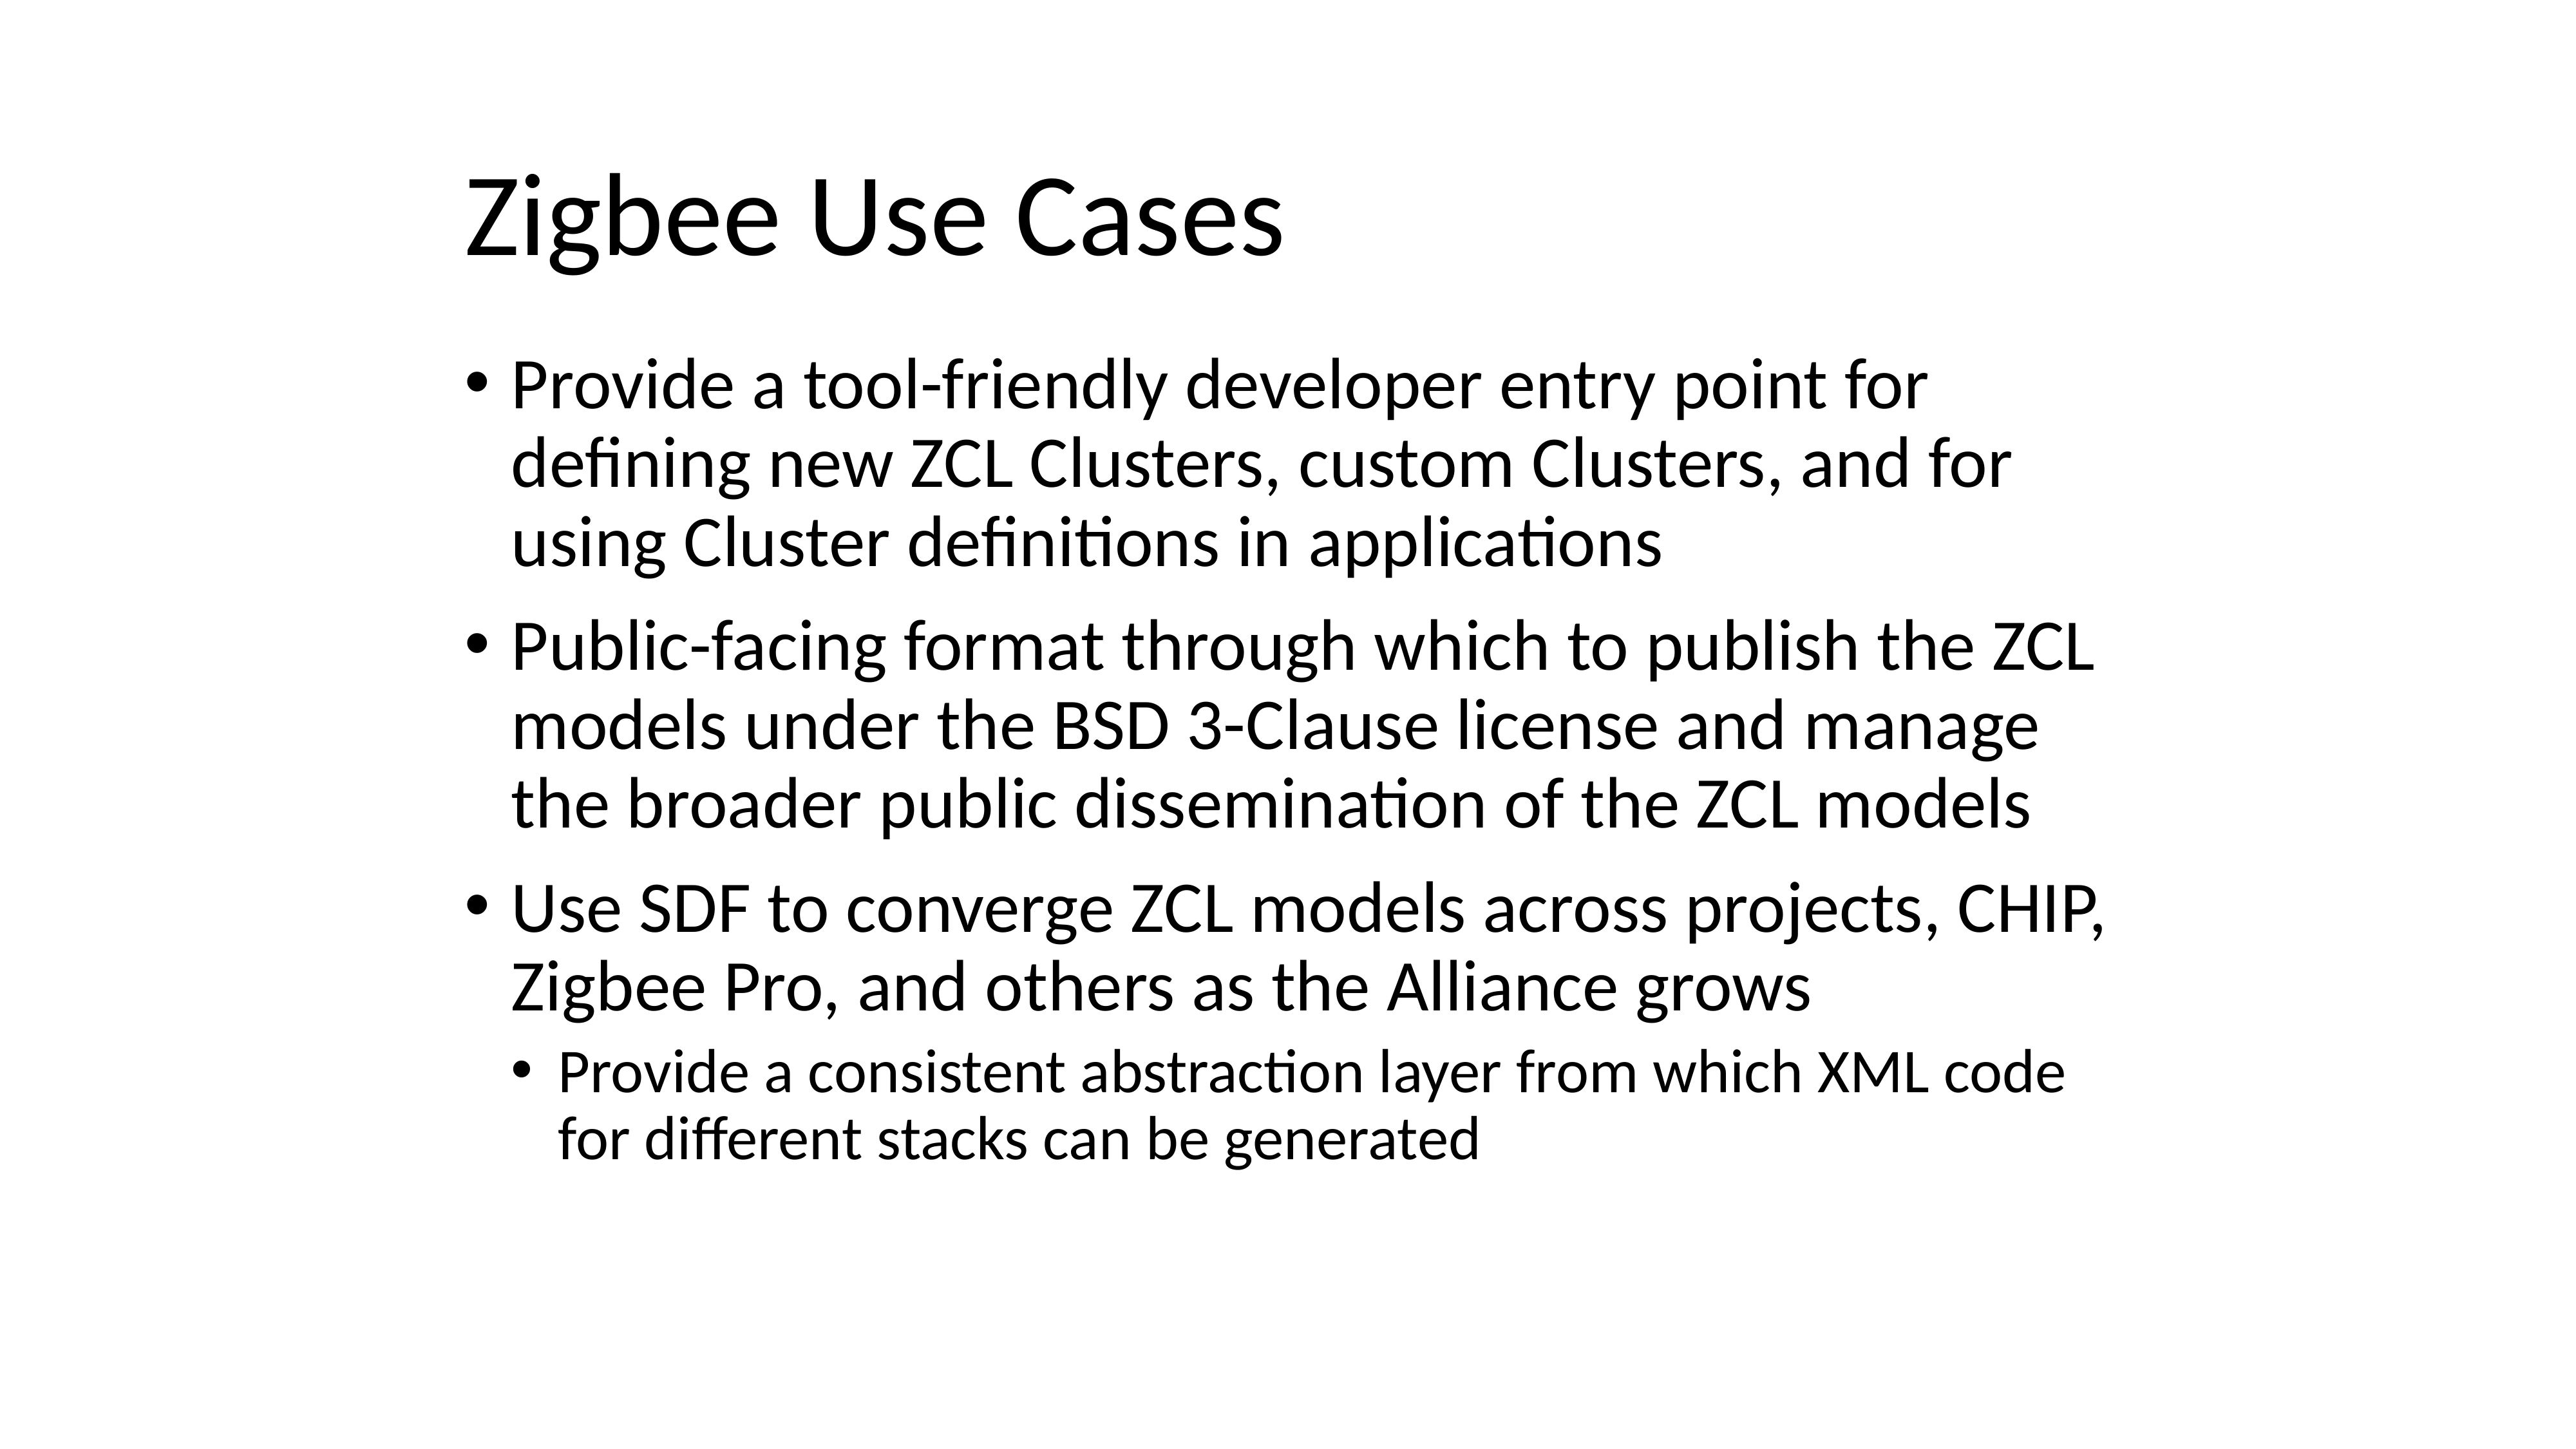

# Zigbee Use Cases
Provide a tool-friendly developer entry point for defining new ZCL Clusters, custom Clusters, and for using Cluster definitions in applications
Public-facing format through which to publish the ZCL models under the BSD 3-Clause license and manage the broader public dissemination of the ZCL models
Use SDF to converge ZCL models across projects, CHIP, Zigbee Pro, and others as the Alliance grows
Provide a consistent abstraction layer from which XML code for different stacks can be generated
31